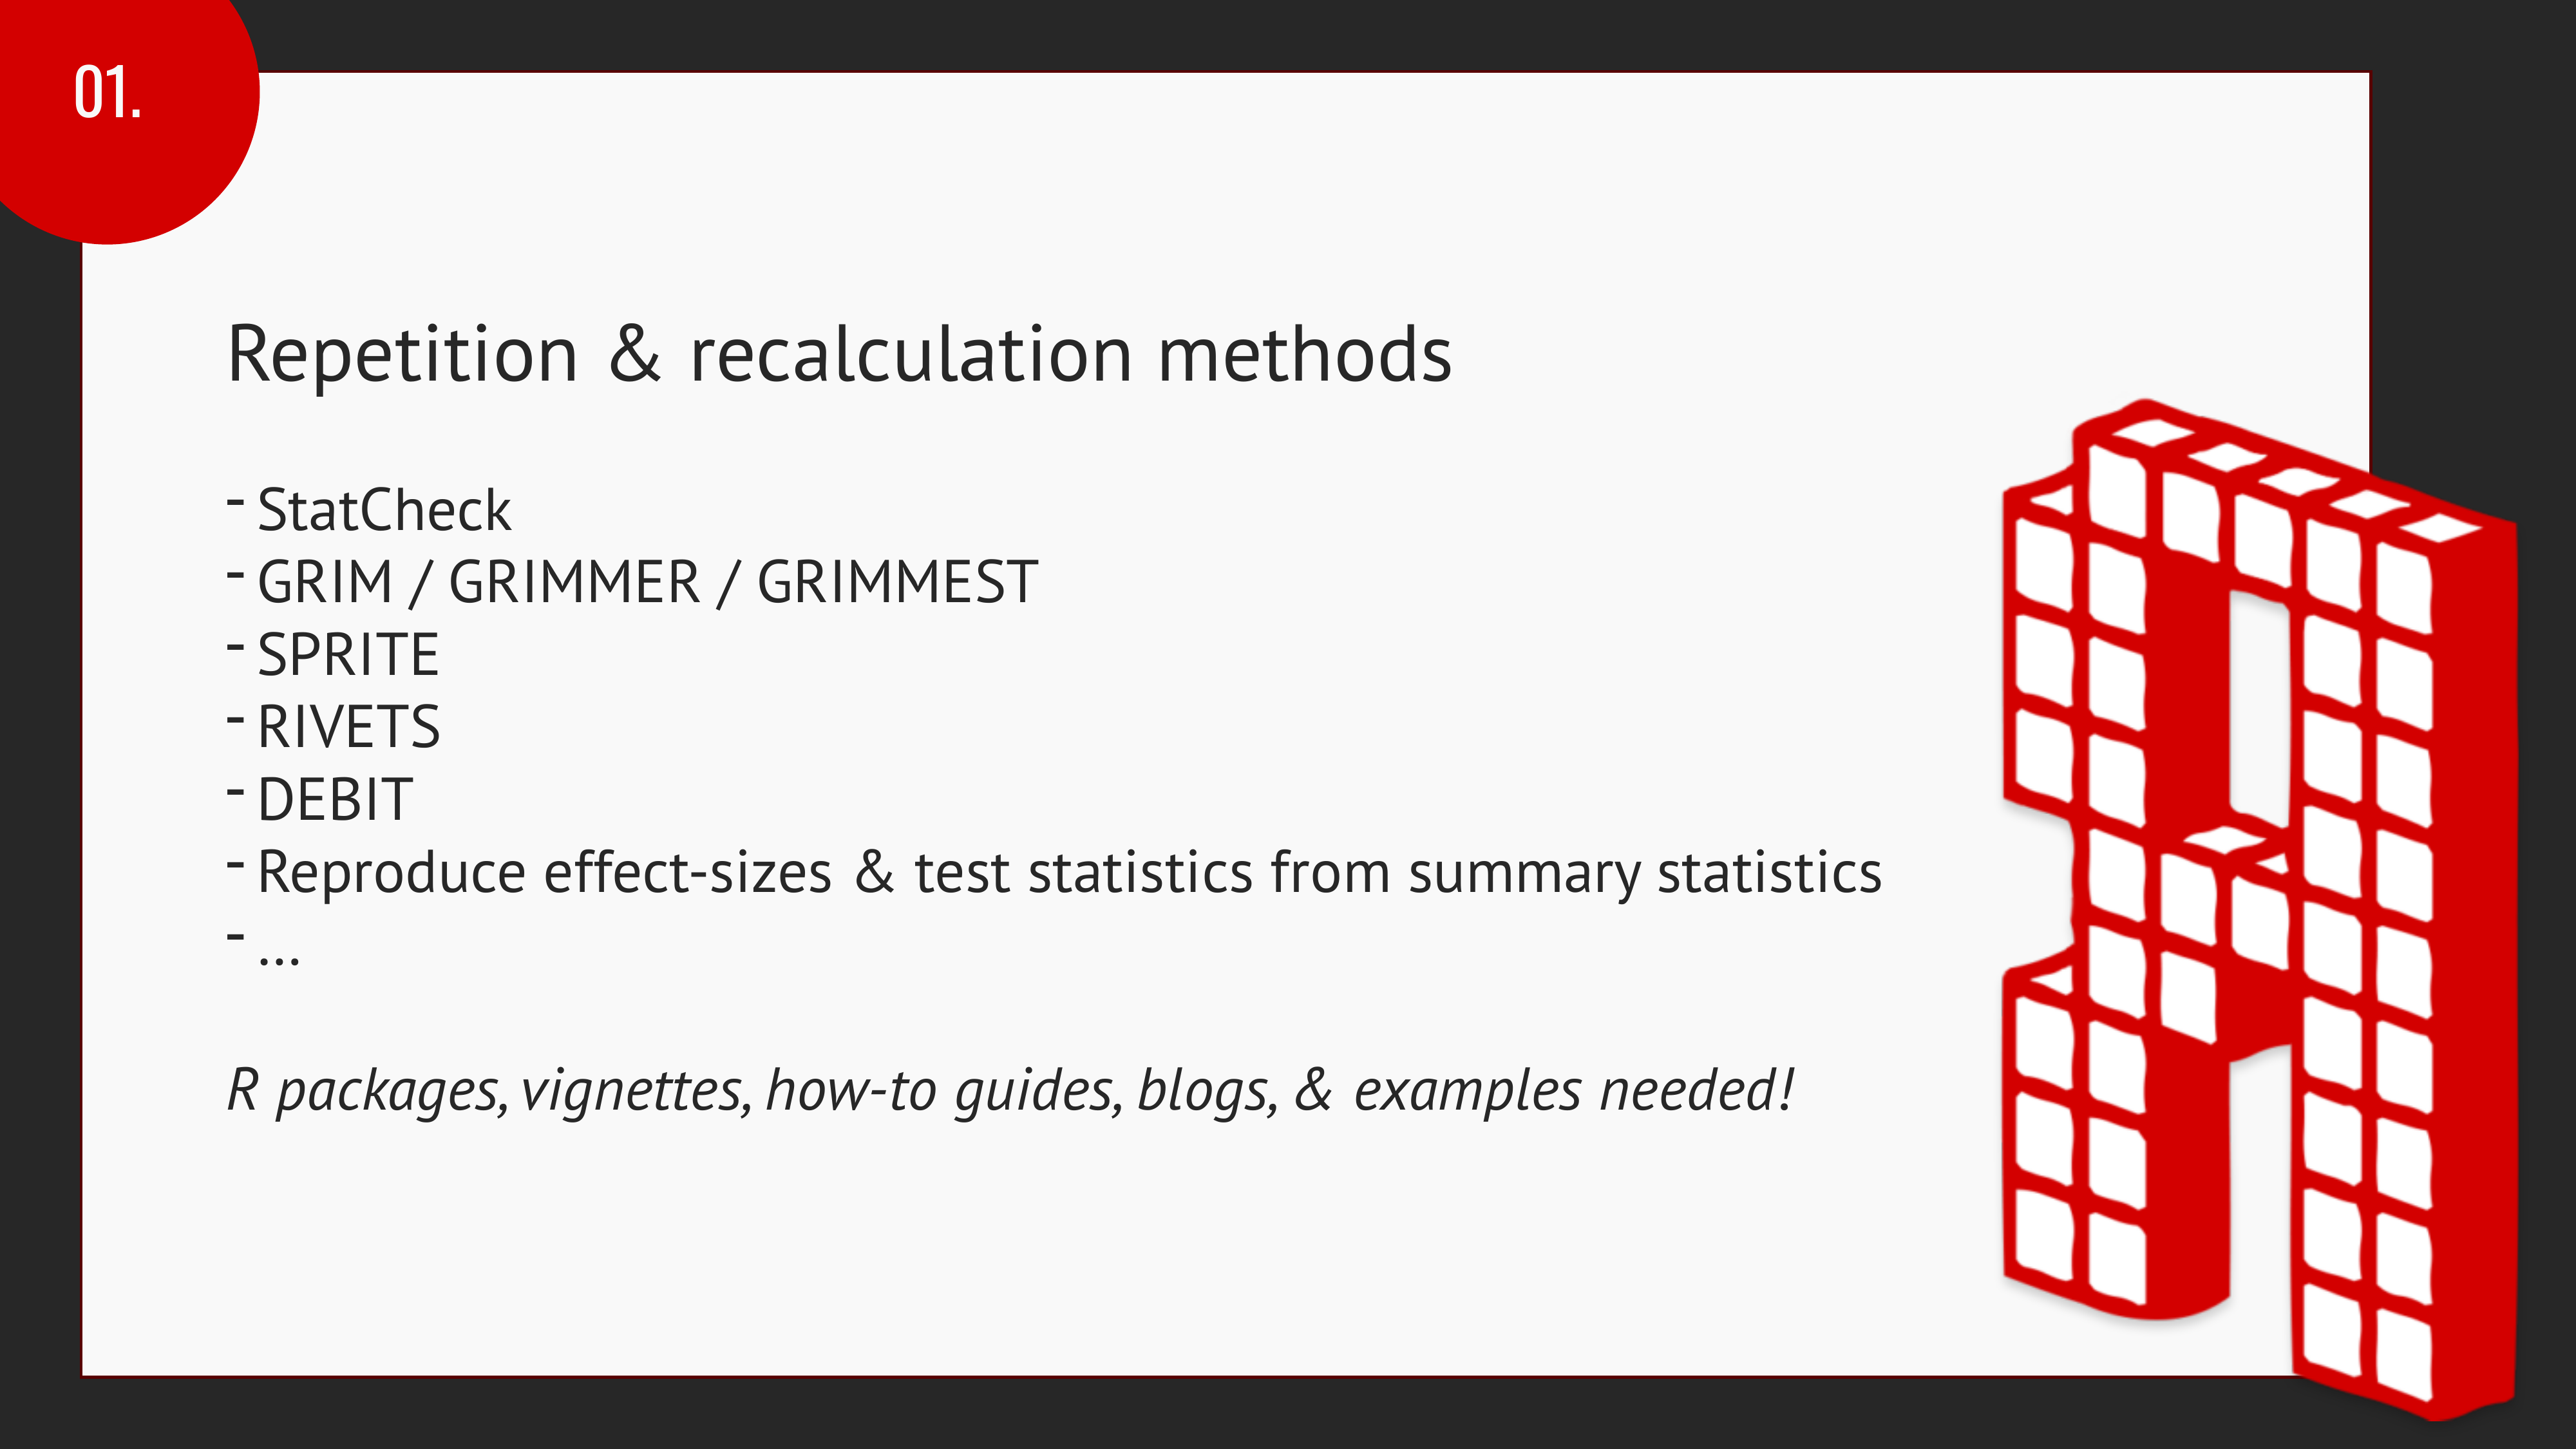

01.

Repetition & recalculation methods

StatCheck
GRIM / GRIMMER / GRIMMEST
SPRITE
RIVETS
DEBIT
Reproduce effect-sizes & test statistics from summary statistics
…

R packages, vignettes, how-to guides, blogs, & examples needed!